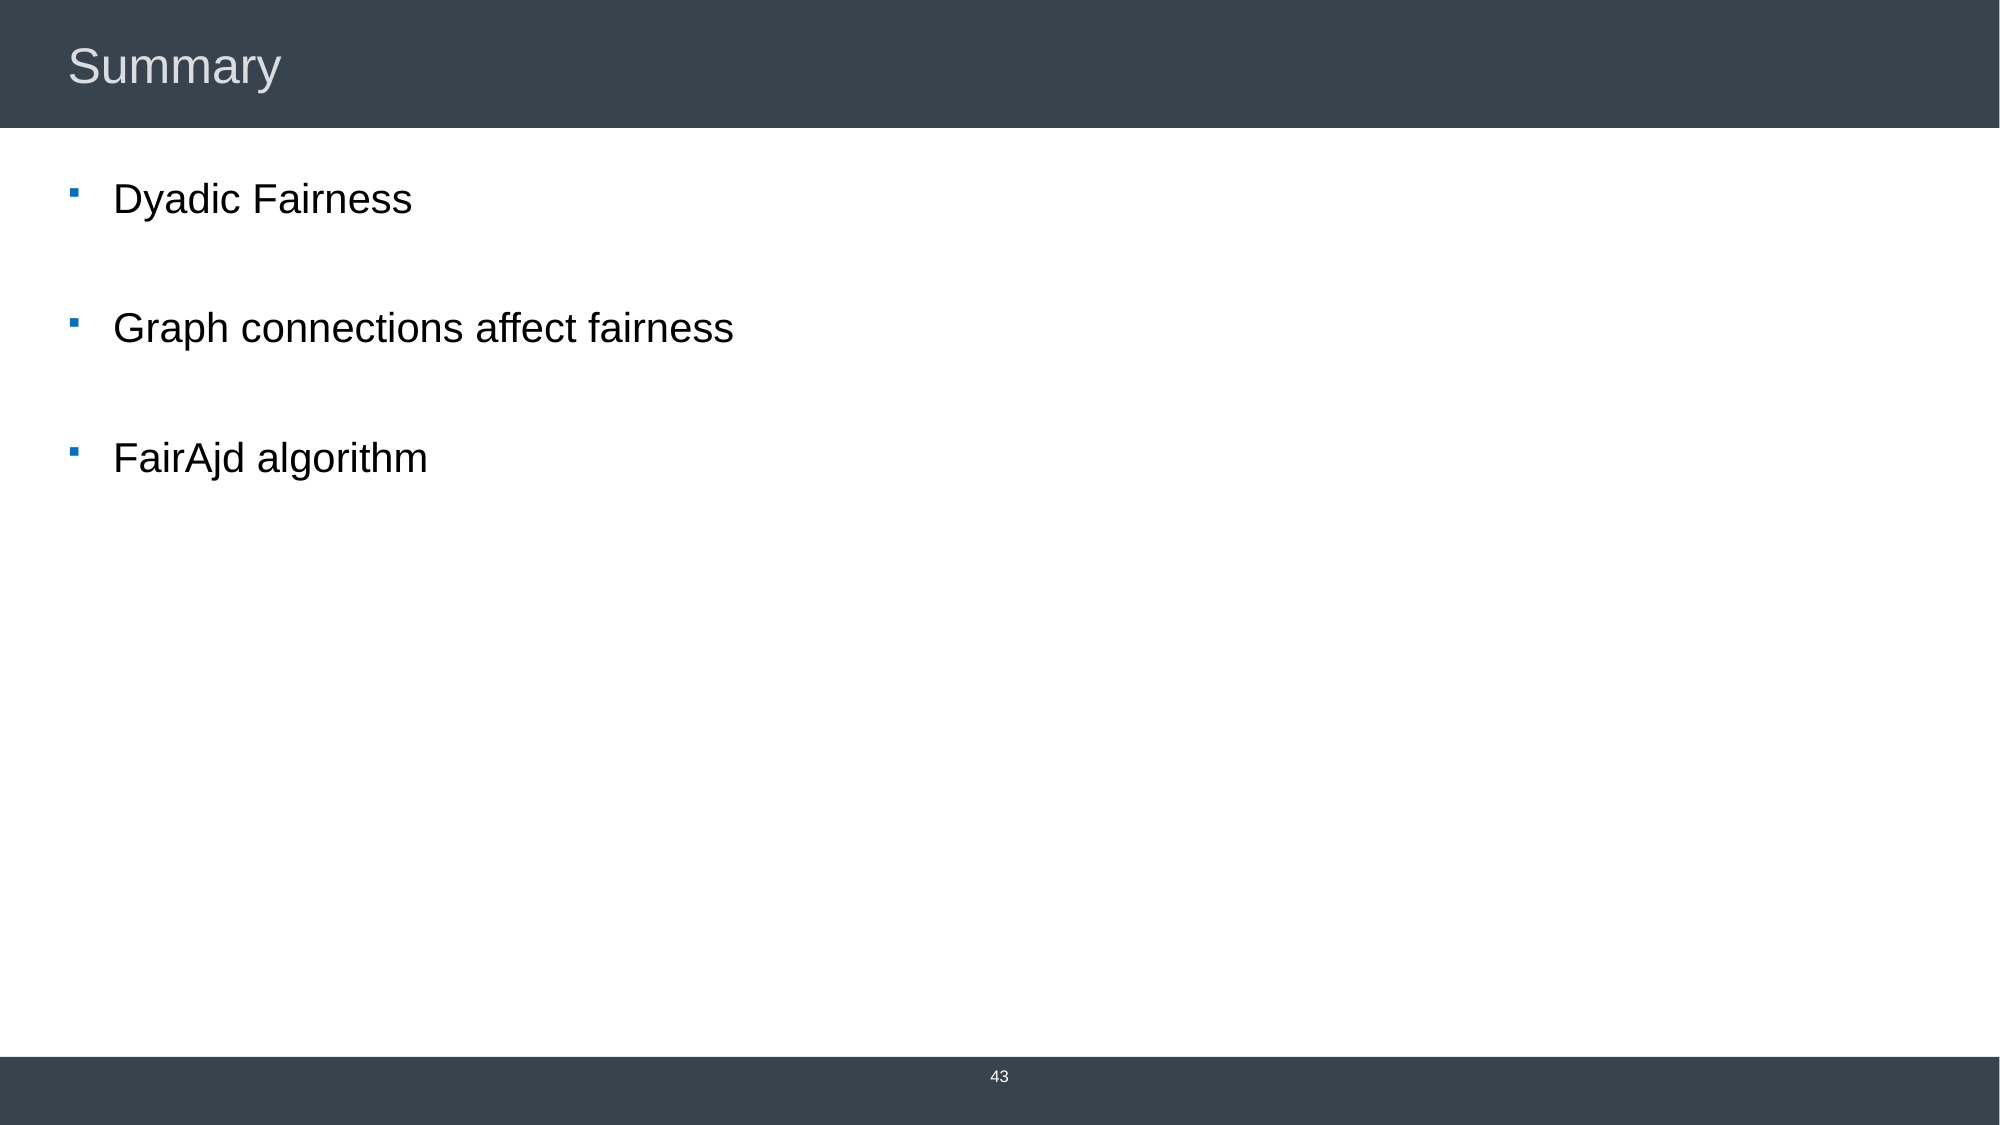

# Summary
Dyadic Fairness

Graph connections affect fairness

FairAjd algorithm
43